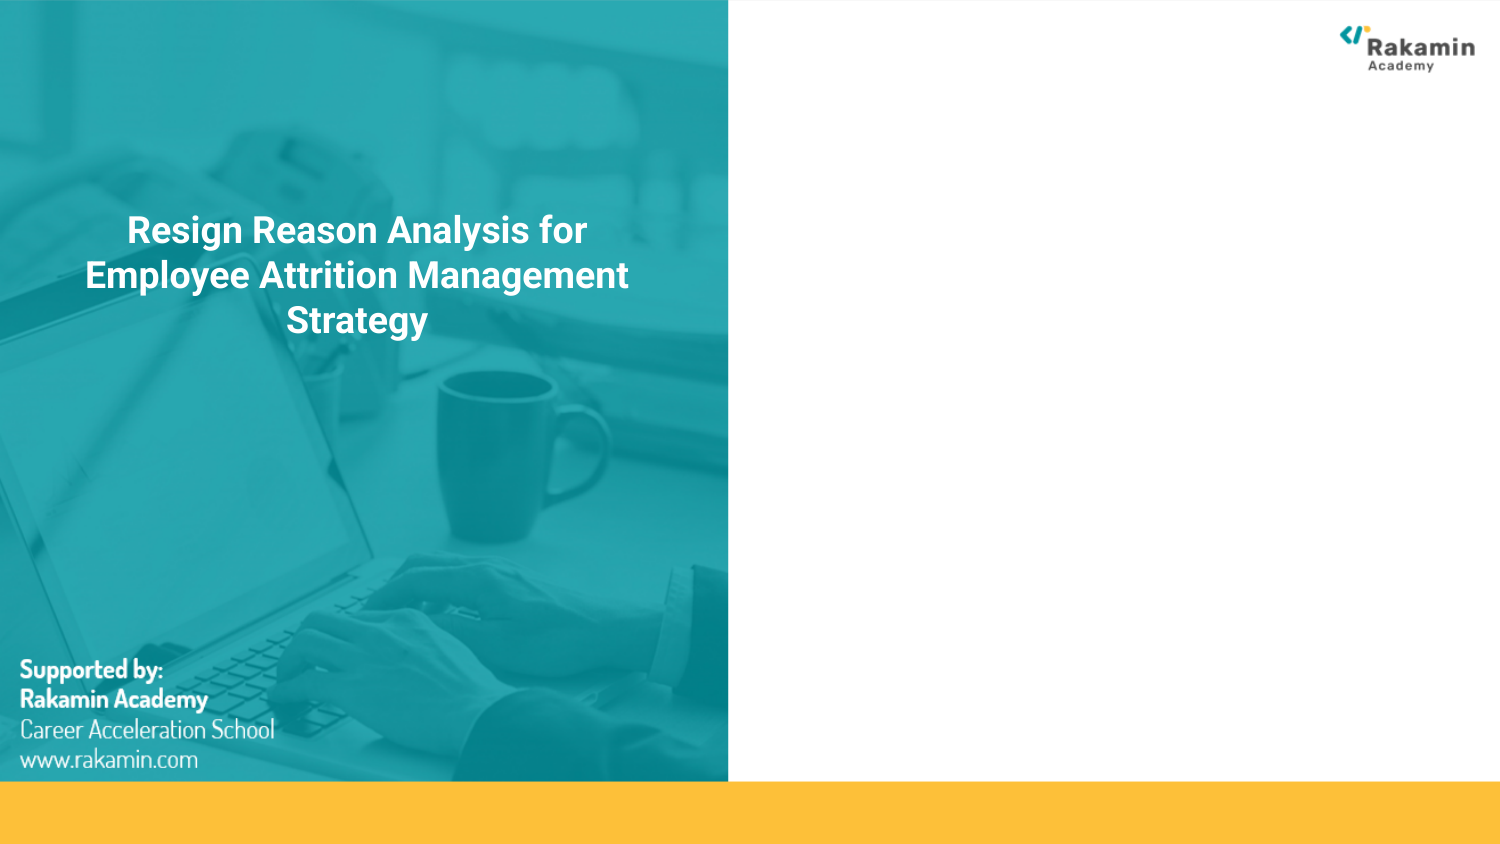

# Resign Reason Analysis for Employee Attrition Management Strategy